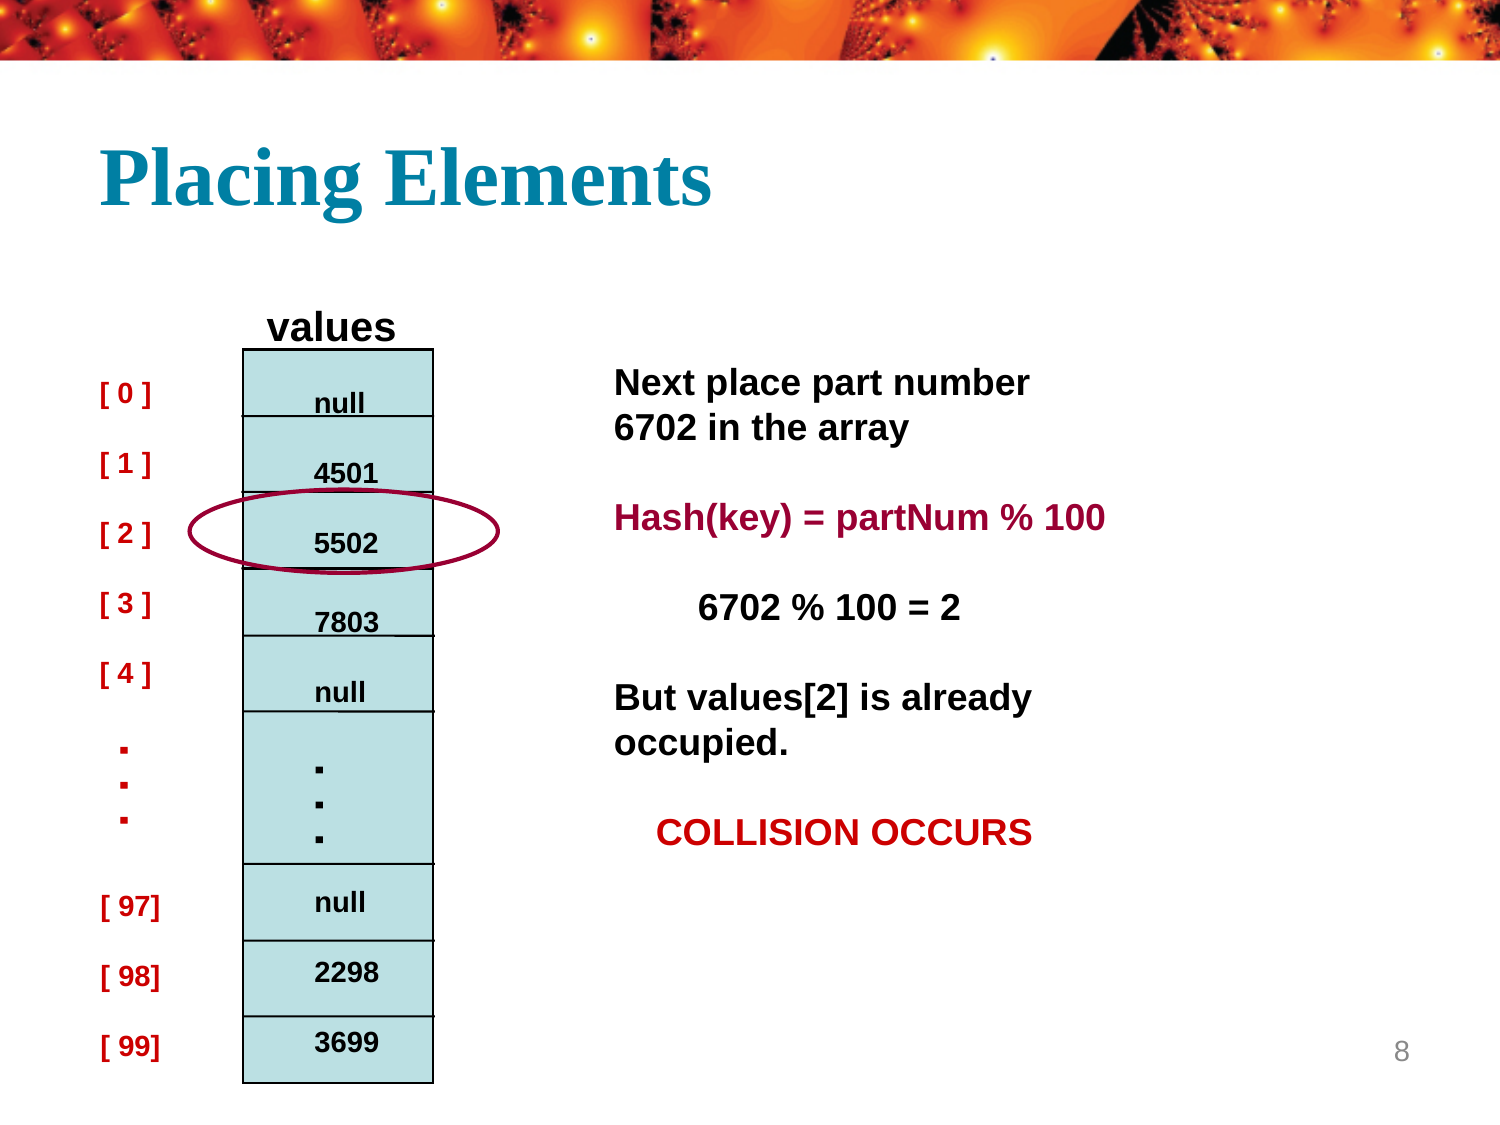

Placing Elements
    values

Next place part number
6702 in the array

Hash(key) = partNum % 100

        6702 % 100 = 2

But values[2] is already
occupied.

    COLLISION OCCURS
[ 0 ]

[ 1 ]

[ 2 ]

[ 3 ]

[ 4 ]

  .
  .
  .

null

4501

5502

7803

null

.
.
.

null

2298

3699

[ 97]

[ 98]

[ 99]

8